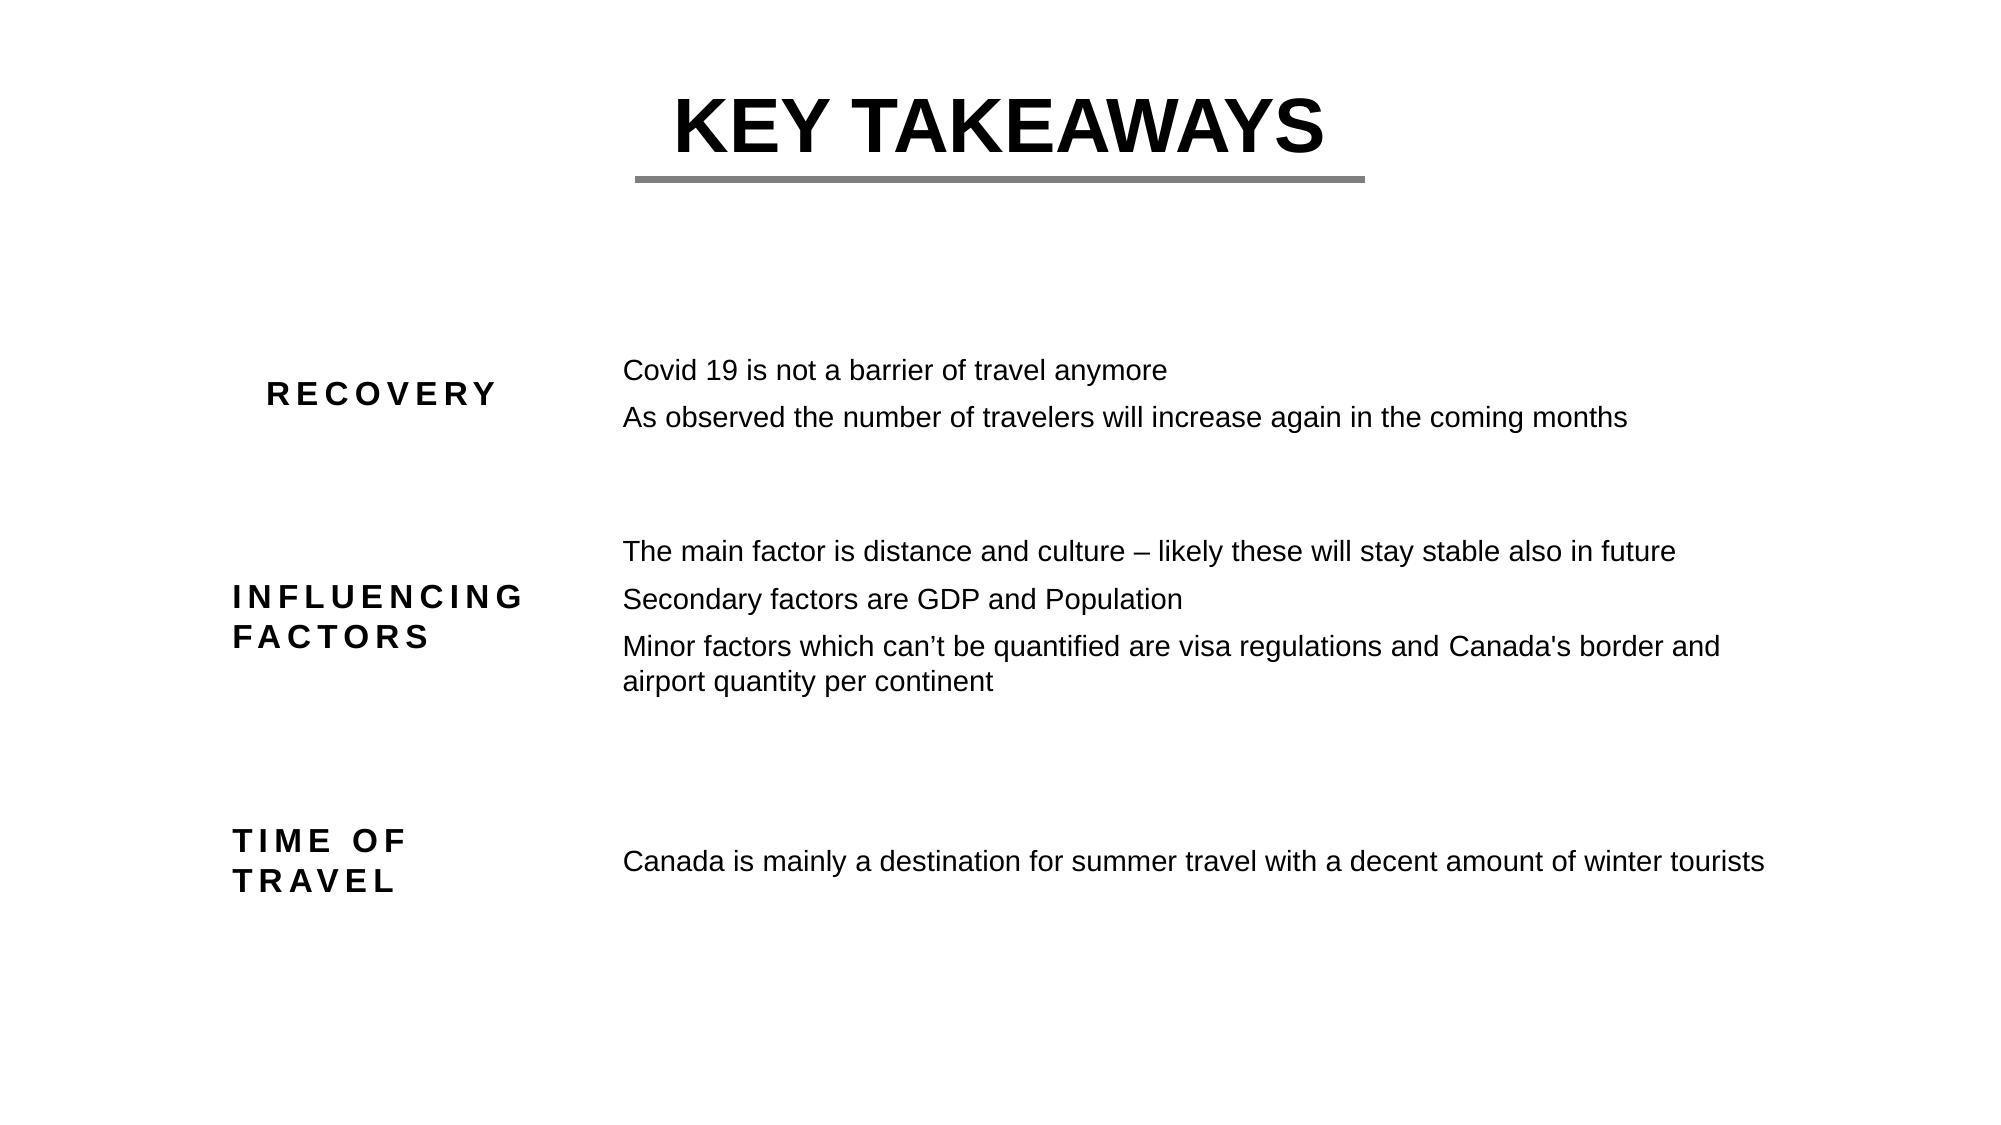

KEY TAKEAWAYS
Covid 19 is not a barrier of travel anymore
As observed the number of travelers will increase again in the coming months
RECOVERY
The main factor is distance and culture – likely these will stay stable also in future
Secondary factors are GDP and Population
Minor factors which can’t be quantified are visa regulations and Canada's border and airport quantity per continent
INFLUENCING FACTORS
TIME OF TRAVEL
Canada is mainly a destination for summer travel with a decent amount of winter tourists